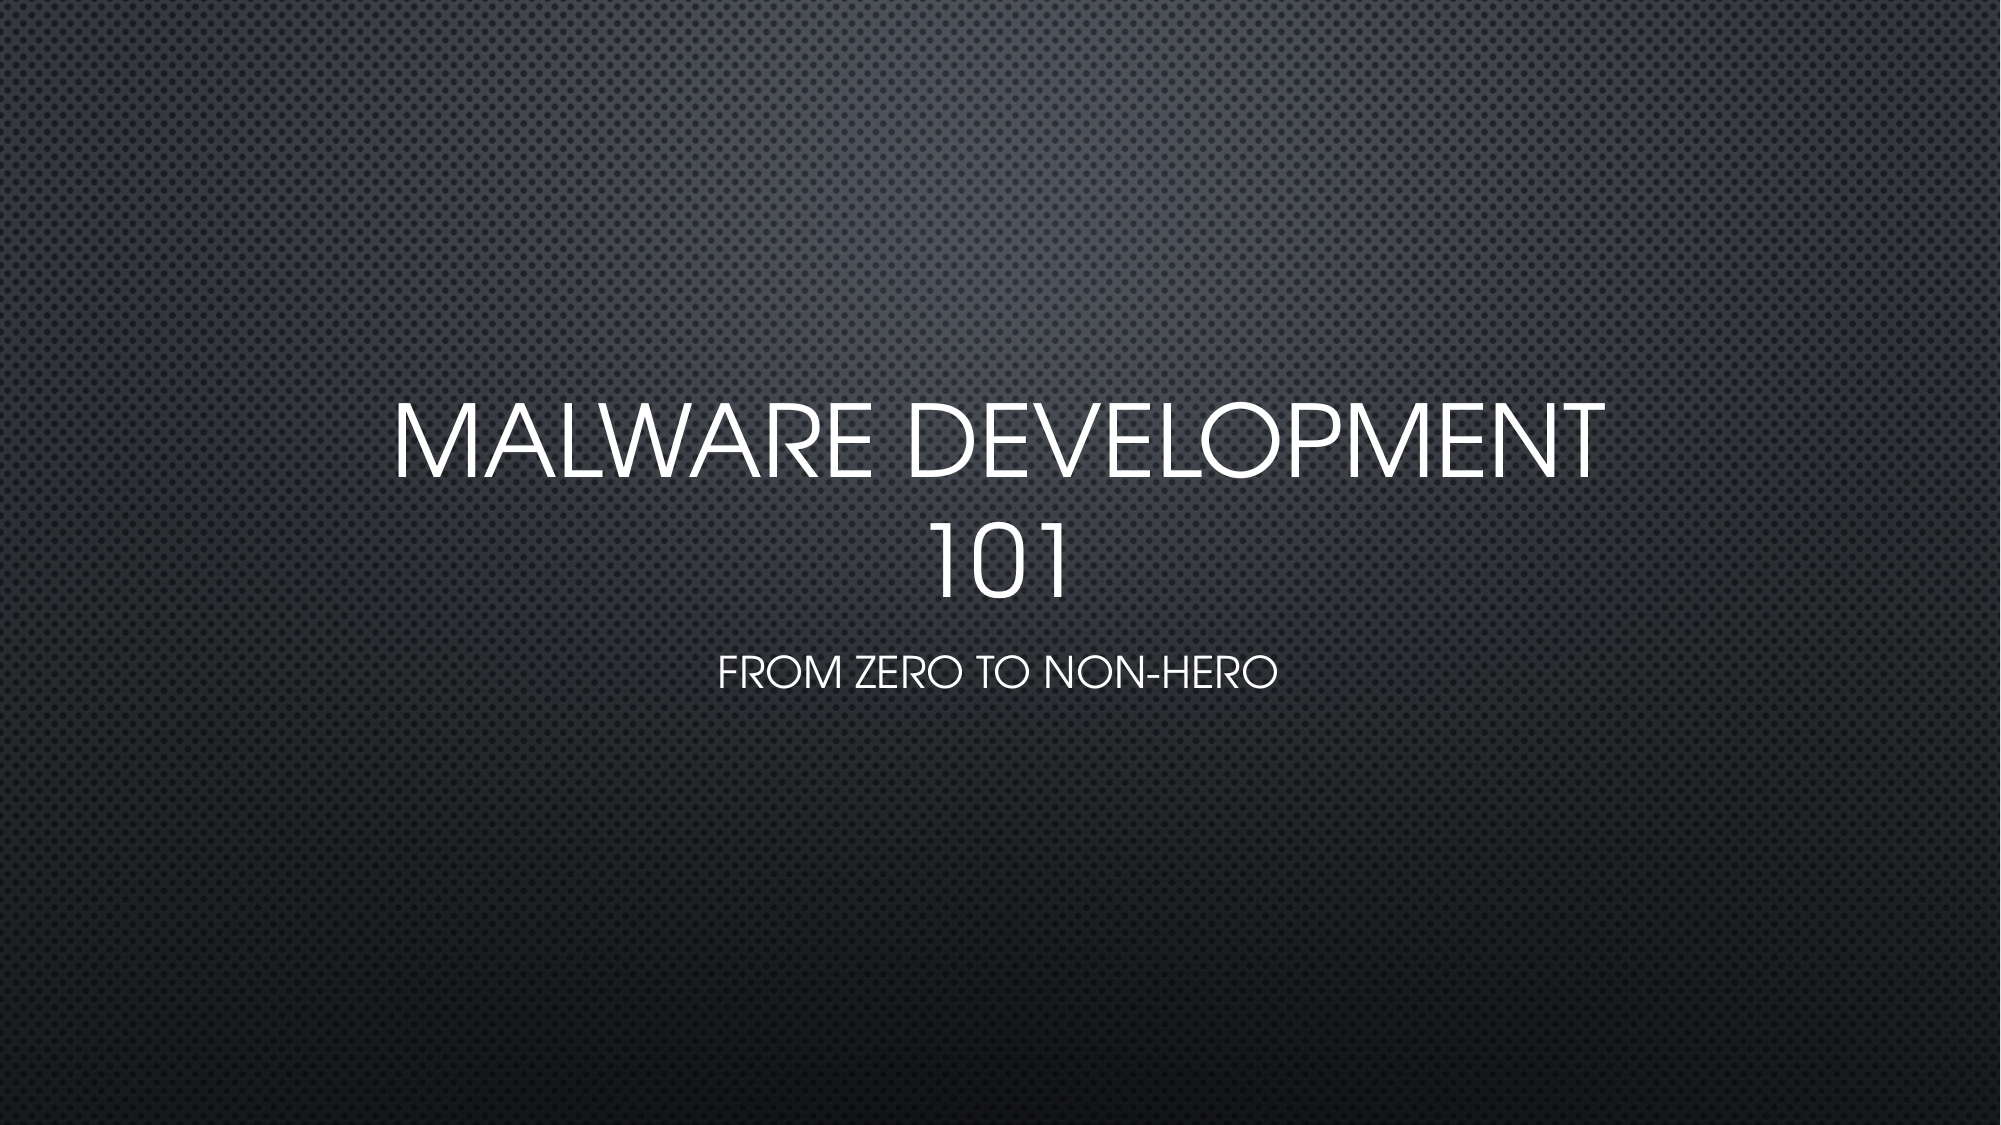

# Malware Development 101
From Zero to Non-Hero